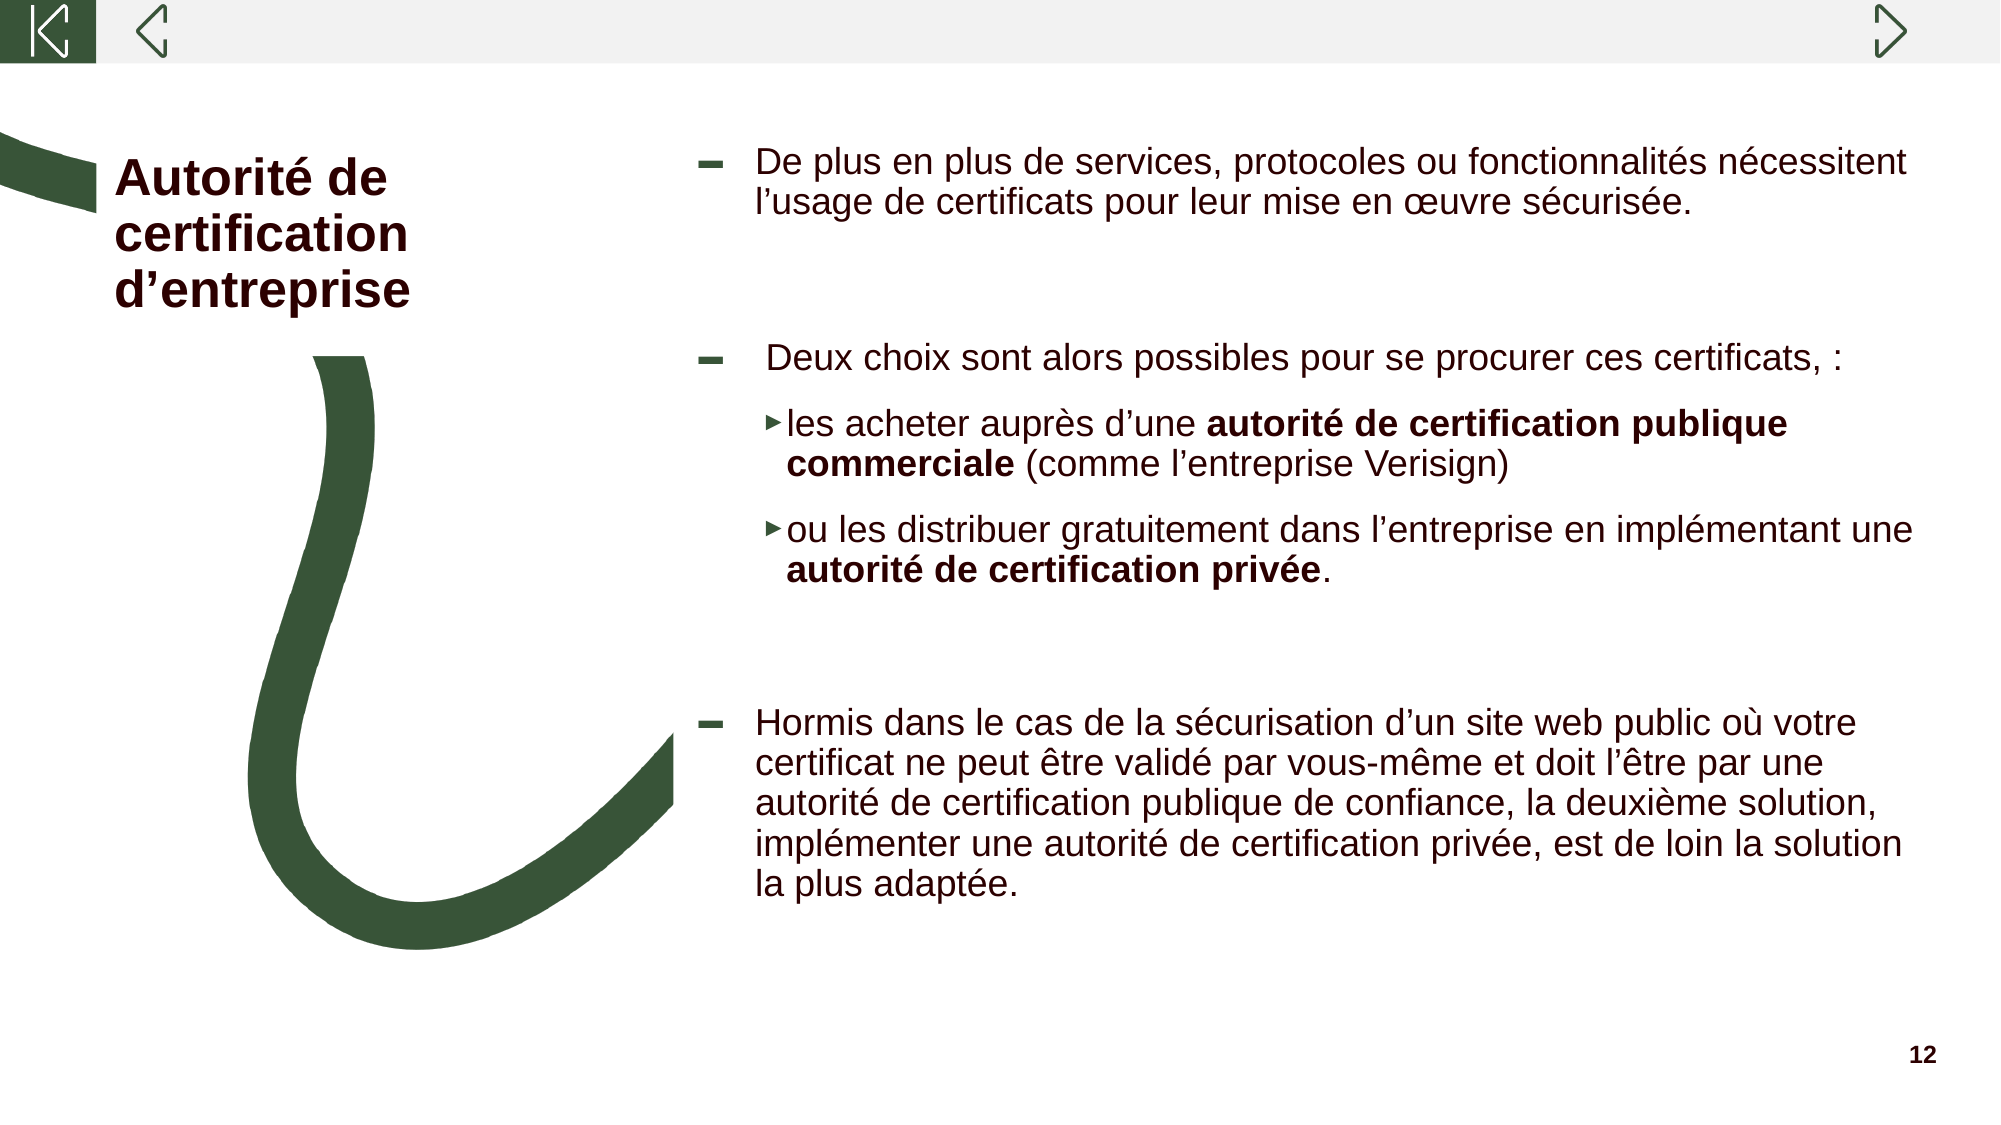

# Autorité de certification d’entreprise
De plus en plus de services, protocoles ou fonctionnalités nécessitent l’usage de certificats pour leur mise en œuvre sécurisée.

 Deux choix sont alors possibles pour se procurer ces certificats, :
les acheter auprès d’une autorité de certification publique commerciale (comme l’entreprise Verisign)
ou les distribuer gratuitement dans l’entreprise en implémentant une autorité de certification privée.

Hormis dans le cas de la sécurisation d’un site web public où votre certificat ne peut être validé par vous-même et doit l’être par une autorité de certification publique de confiance, la deuxième solution, implémenter une autorité de certification privée, est de loin la solution la plus adaptée.

12